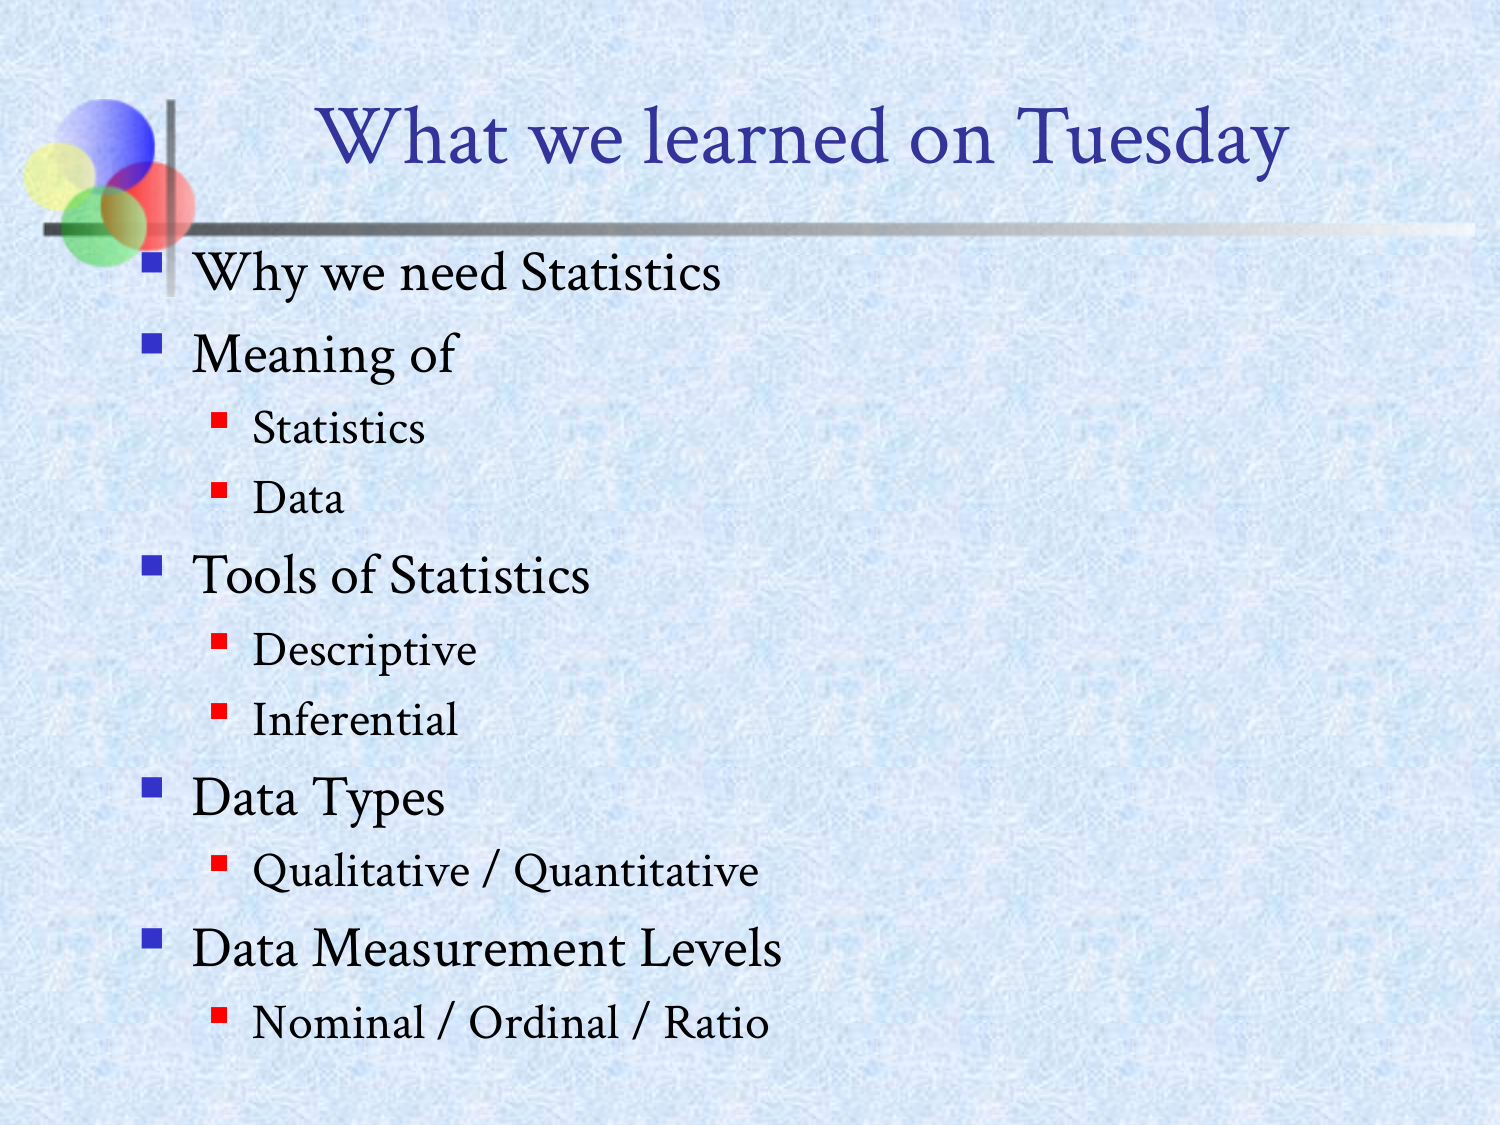

# What we learned on Tuesday
Why we need Statistics
Meaning of
Statistics
Data
Tools of Statistics
Descriptive
Inferential
Data Types
Qualitative / Quantitative
Data Measurement Levels
Nominal / Ordinal / Ratio